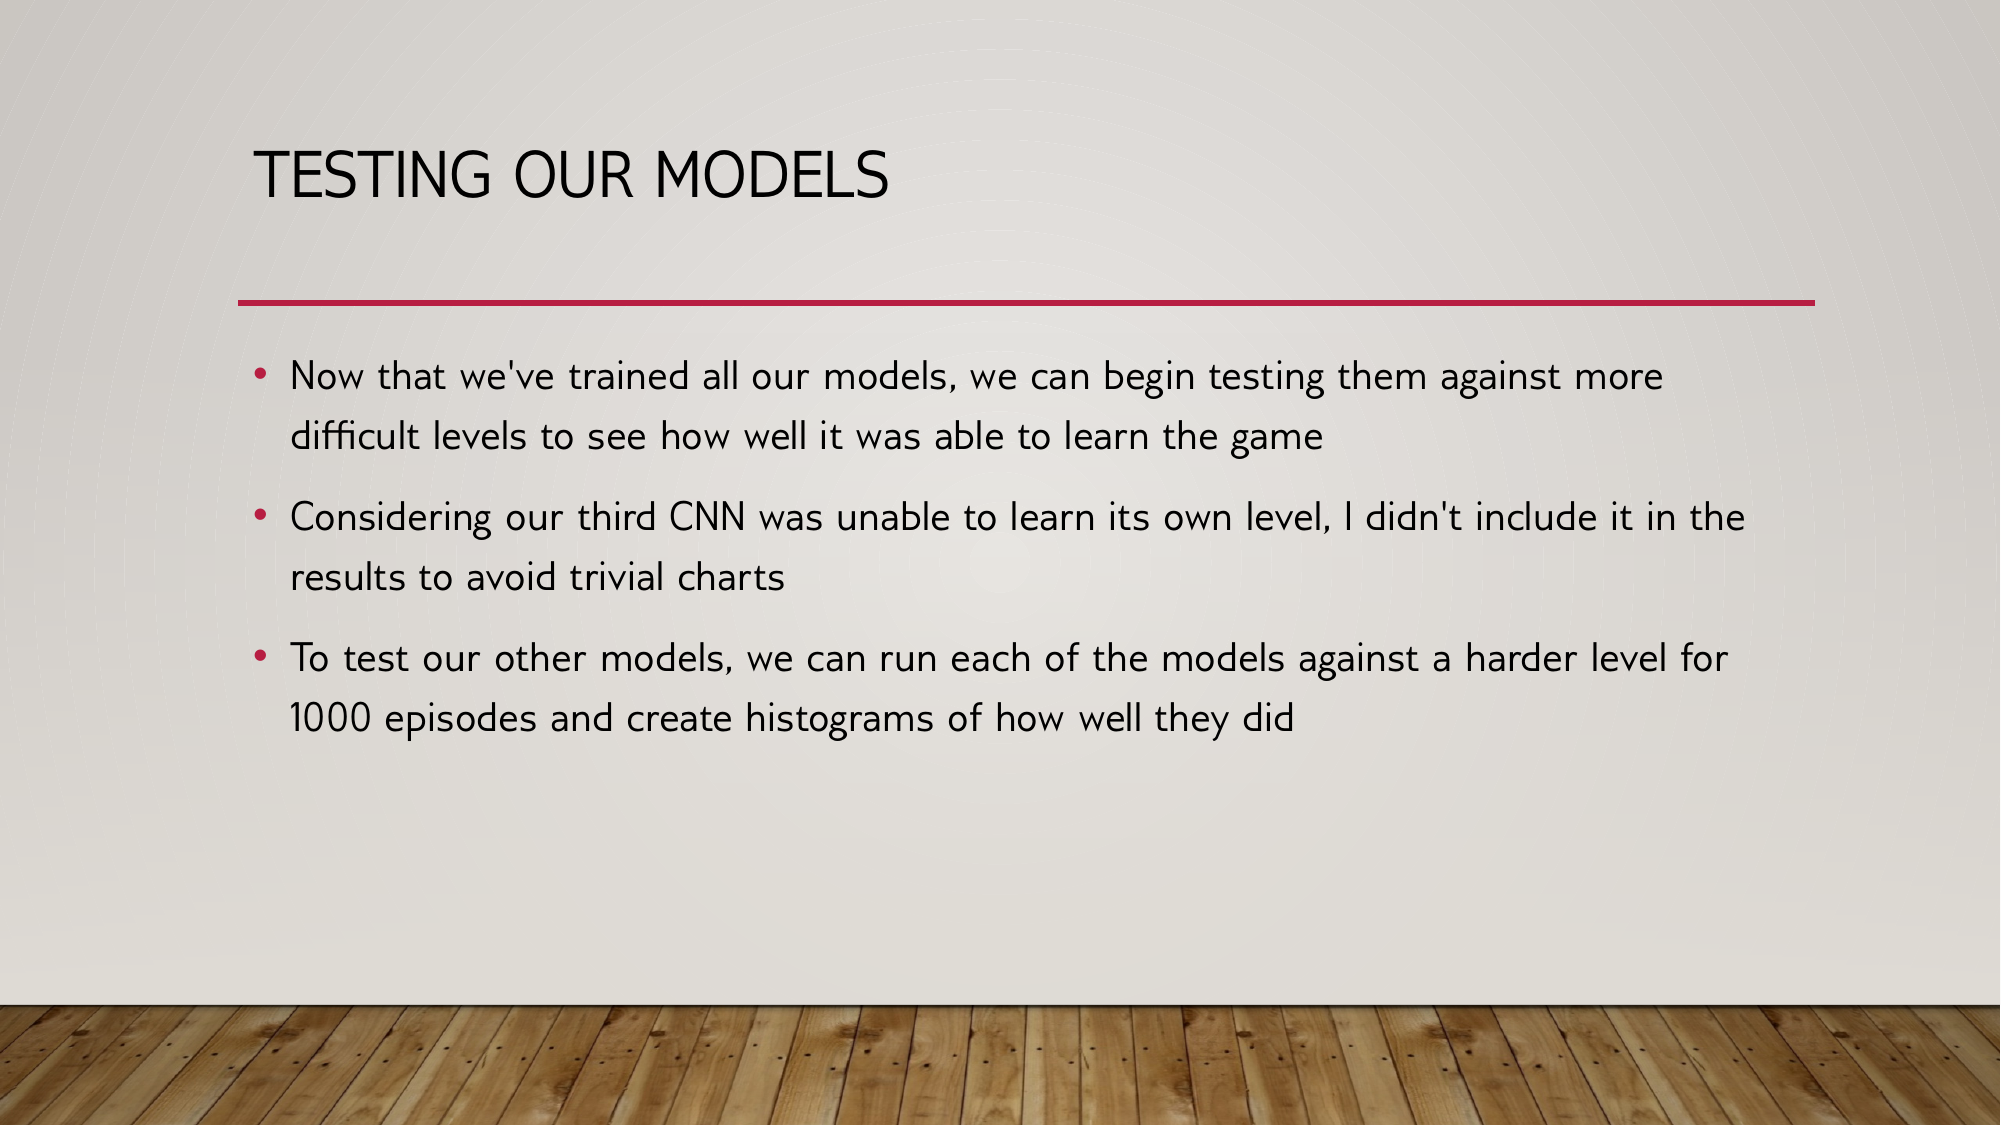

# Testing Our Models
Now that we've trained all our models, we can begin testing them against more difficult levels to see how well it was able to learn the game
Considering our third CNN was unable to learn its own level, I didn't include it in the results to avoid trivial charts
To test our other models, we can run each of the models against a harder level for 1000 episodes and create histograms of how well they did